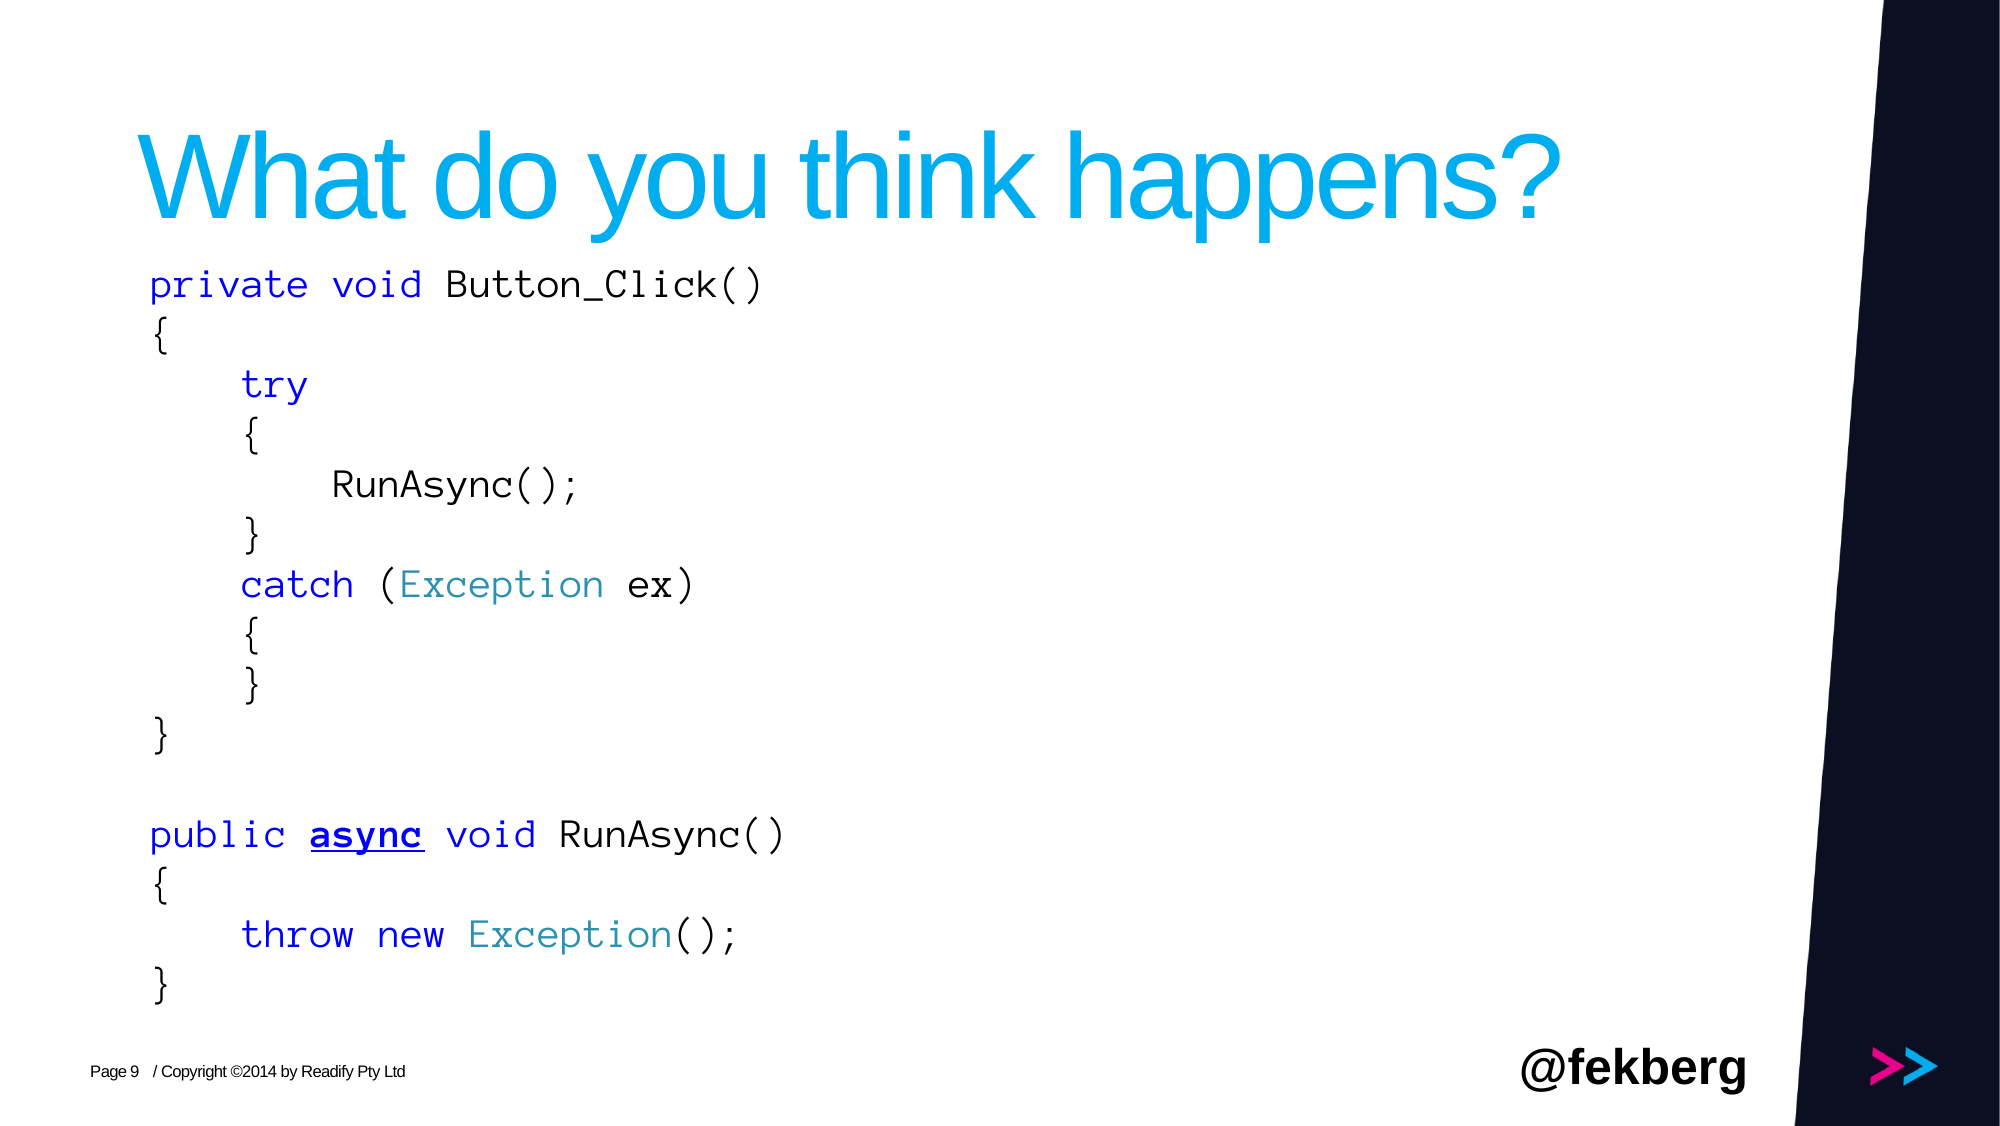

# What do you think happens?
private void Button_Click()
{
    try
    {
        RunAsync();
    }
    catch (Exception ex)
    {
    }
}

public async void RunAsync()
{
    throw new Exception();
}
@fekberg
9
/ Copyright ©2014 by Readify Pty Ltd